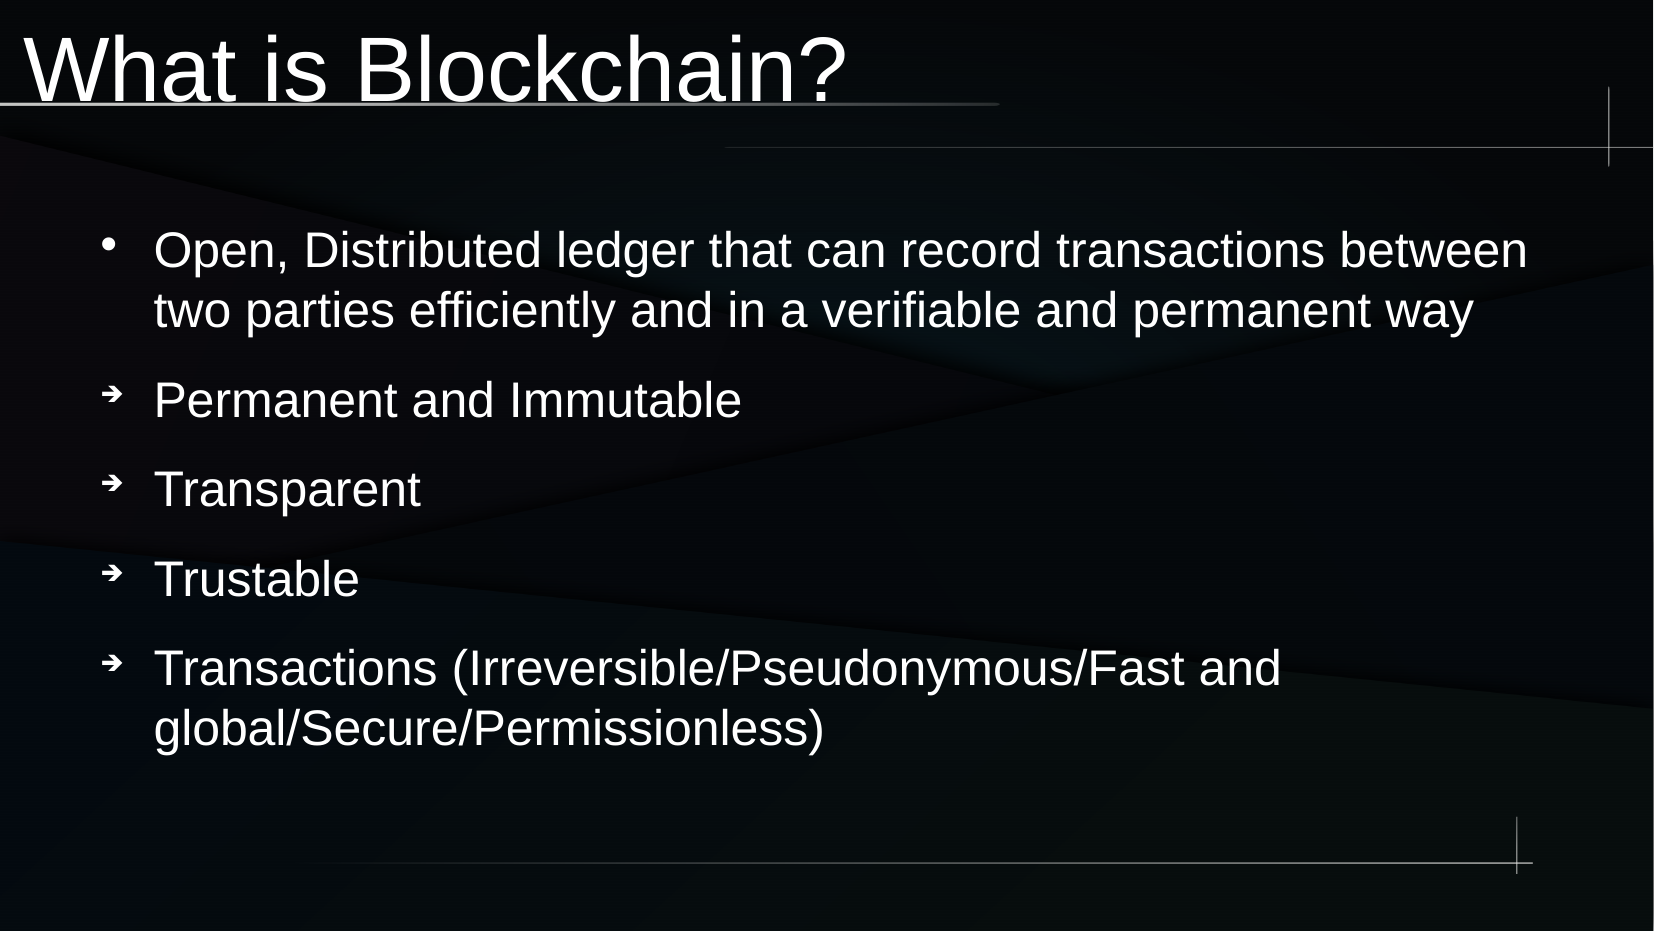

# What is Blockchain?
Open, Distributed ledger that can record transactions between two parties efficiently and in a verifiable and permanent way
Permanent and Immutable
Transparent
Trustable
Transactions (Irreversible/Pseudonymous/Fast and global/Secure/Permissionless)